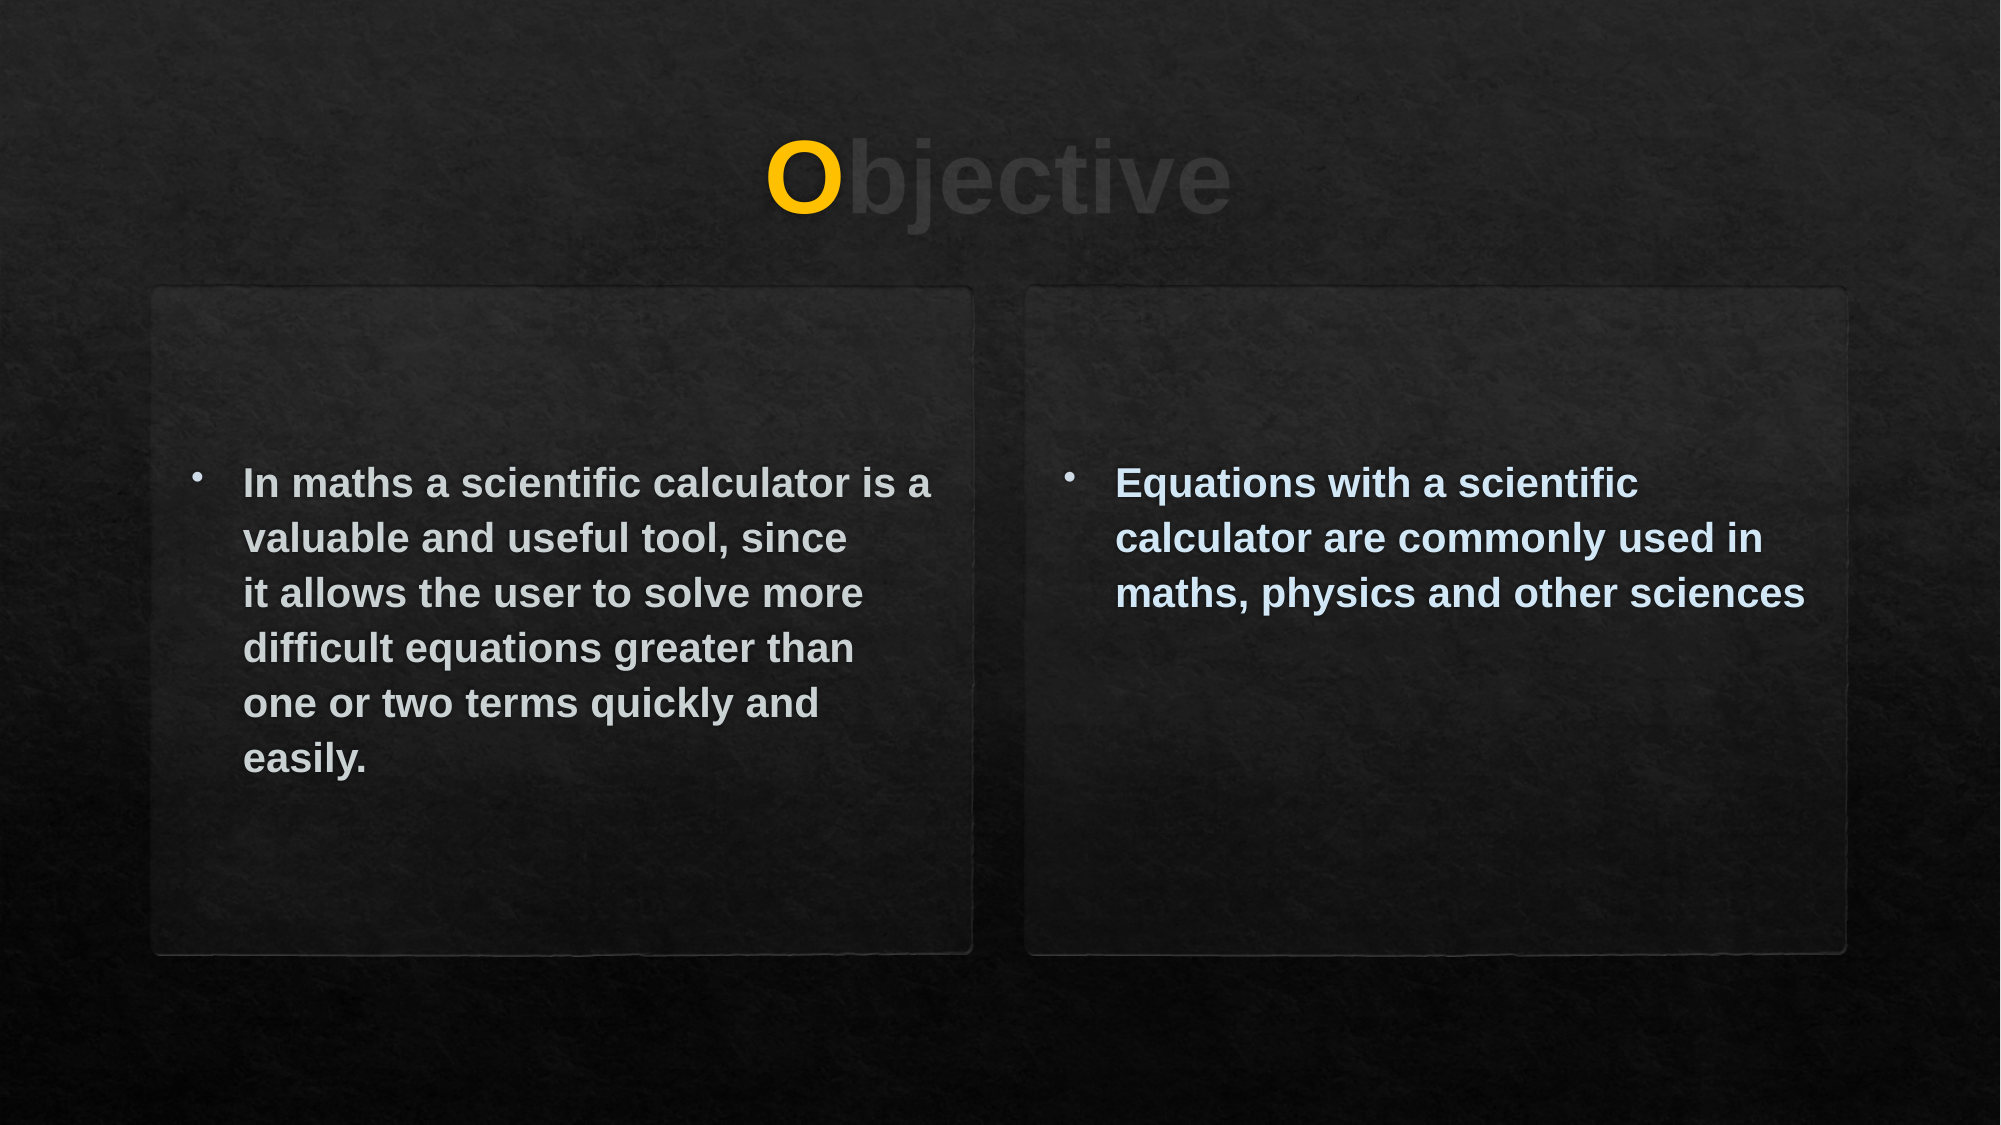

# Objective
In maths a scientific calculator is a valuable and useful tool, since it allows the user to solve more difficult equations greater than one or two terms quickly and easily.
Equations with a scientific calculator are commonly used in maths, physics and other sciences